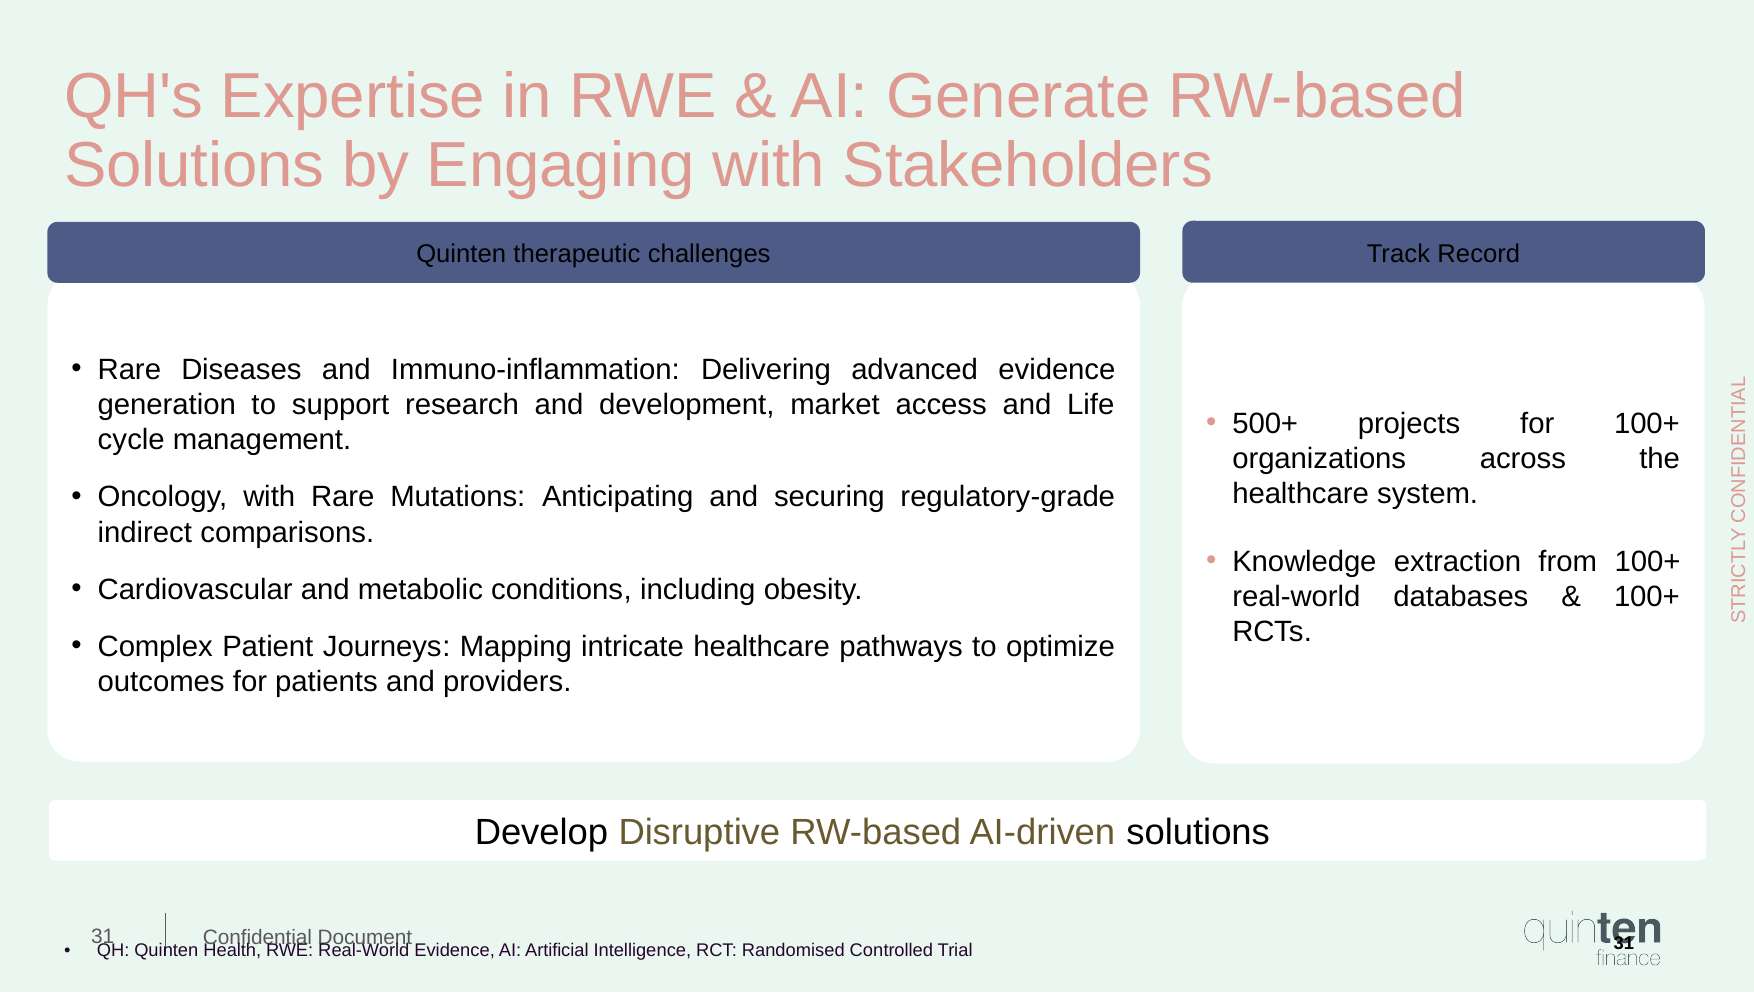

# QH's Expertise in RWE & AI: Generate RW-based Solutions by Engaging with Stakeholders
Track Record
Quinten therapeutic challenges
Rare Diseases and Immuno-inflammation: Delivering advanced evidence generation to support research and development, market access and Life cycle management.
Oncology, with Rare Mutations: Anticipating and securing regulatory-grade indirect comparisons.
Cardiovascular and metabolic conditions, including obesity.
Complex Patient Journeys: Mapping intricate healthcare pathways to optimize outcomes for patients and providers.
500+ projects for 100+ organizations across the healthcare system.
Knowledge extraction from 100+ real-world databases & 100+ RCTs.
STRICTLY CONFIDENTIAL
Develop Disruptive RW-based AI-driven solutions
QH: Quinten Health, RWE: Real-World Evidence, AI: Artificial Intelligence, RCT: Randomised Controlled Trial
31